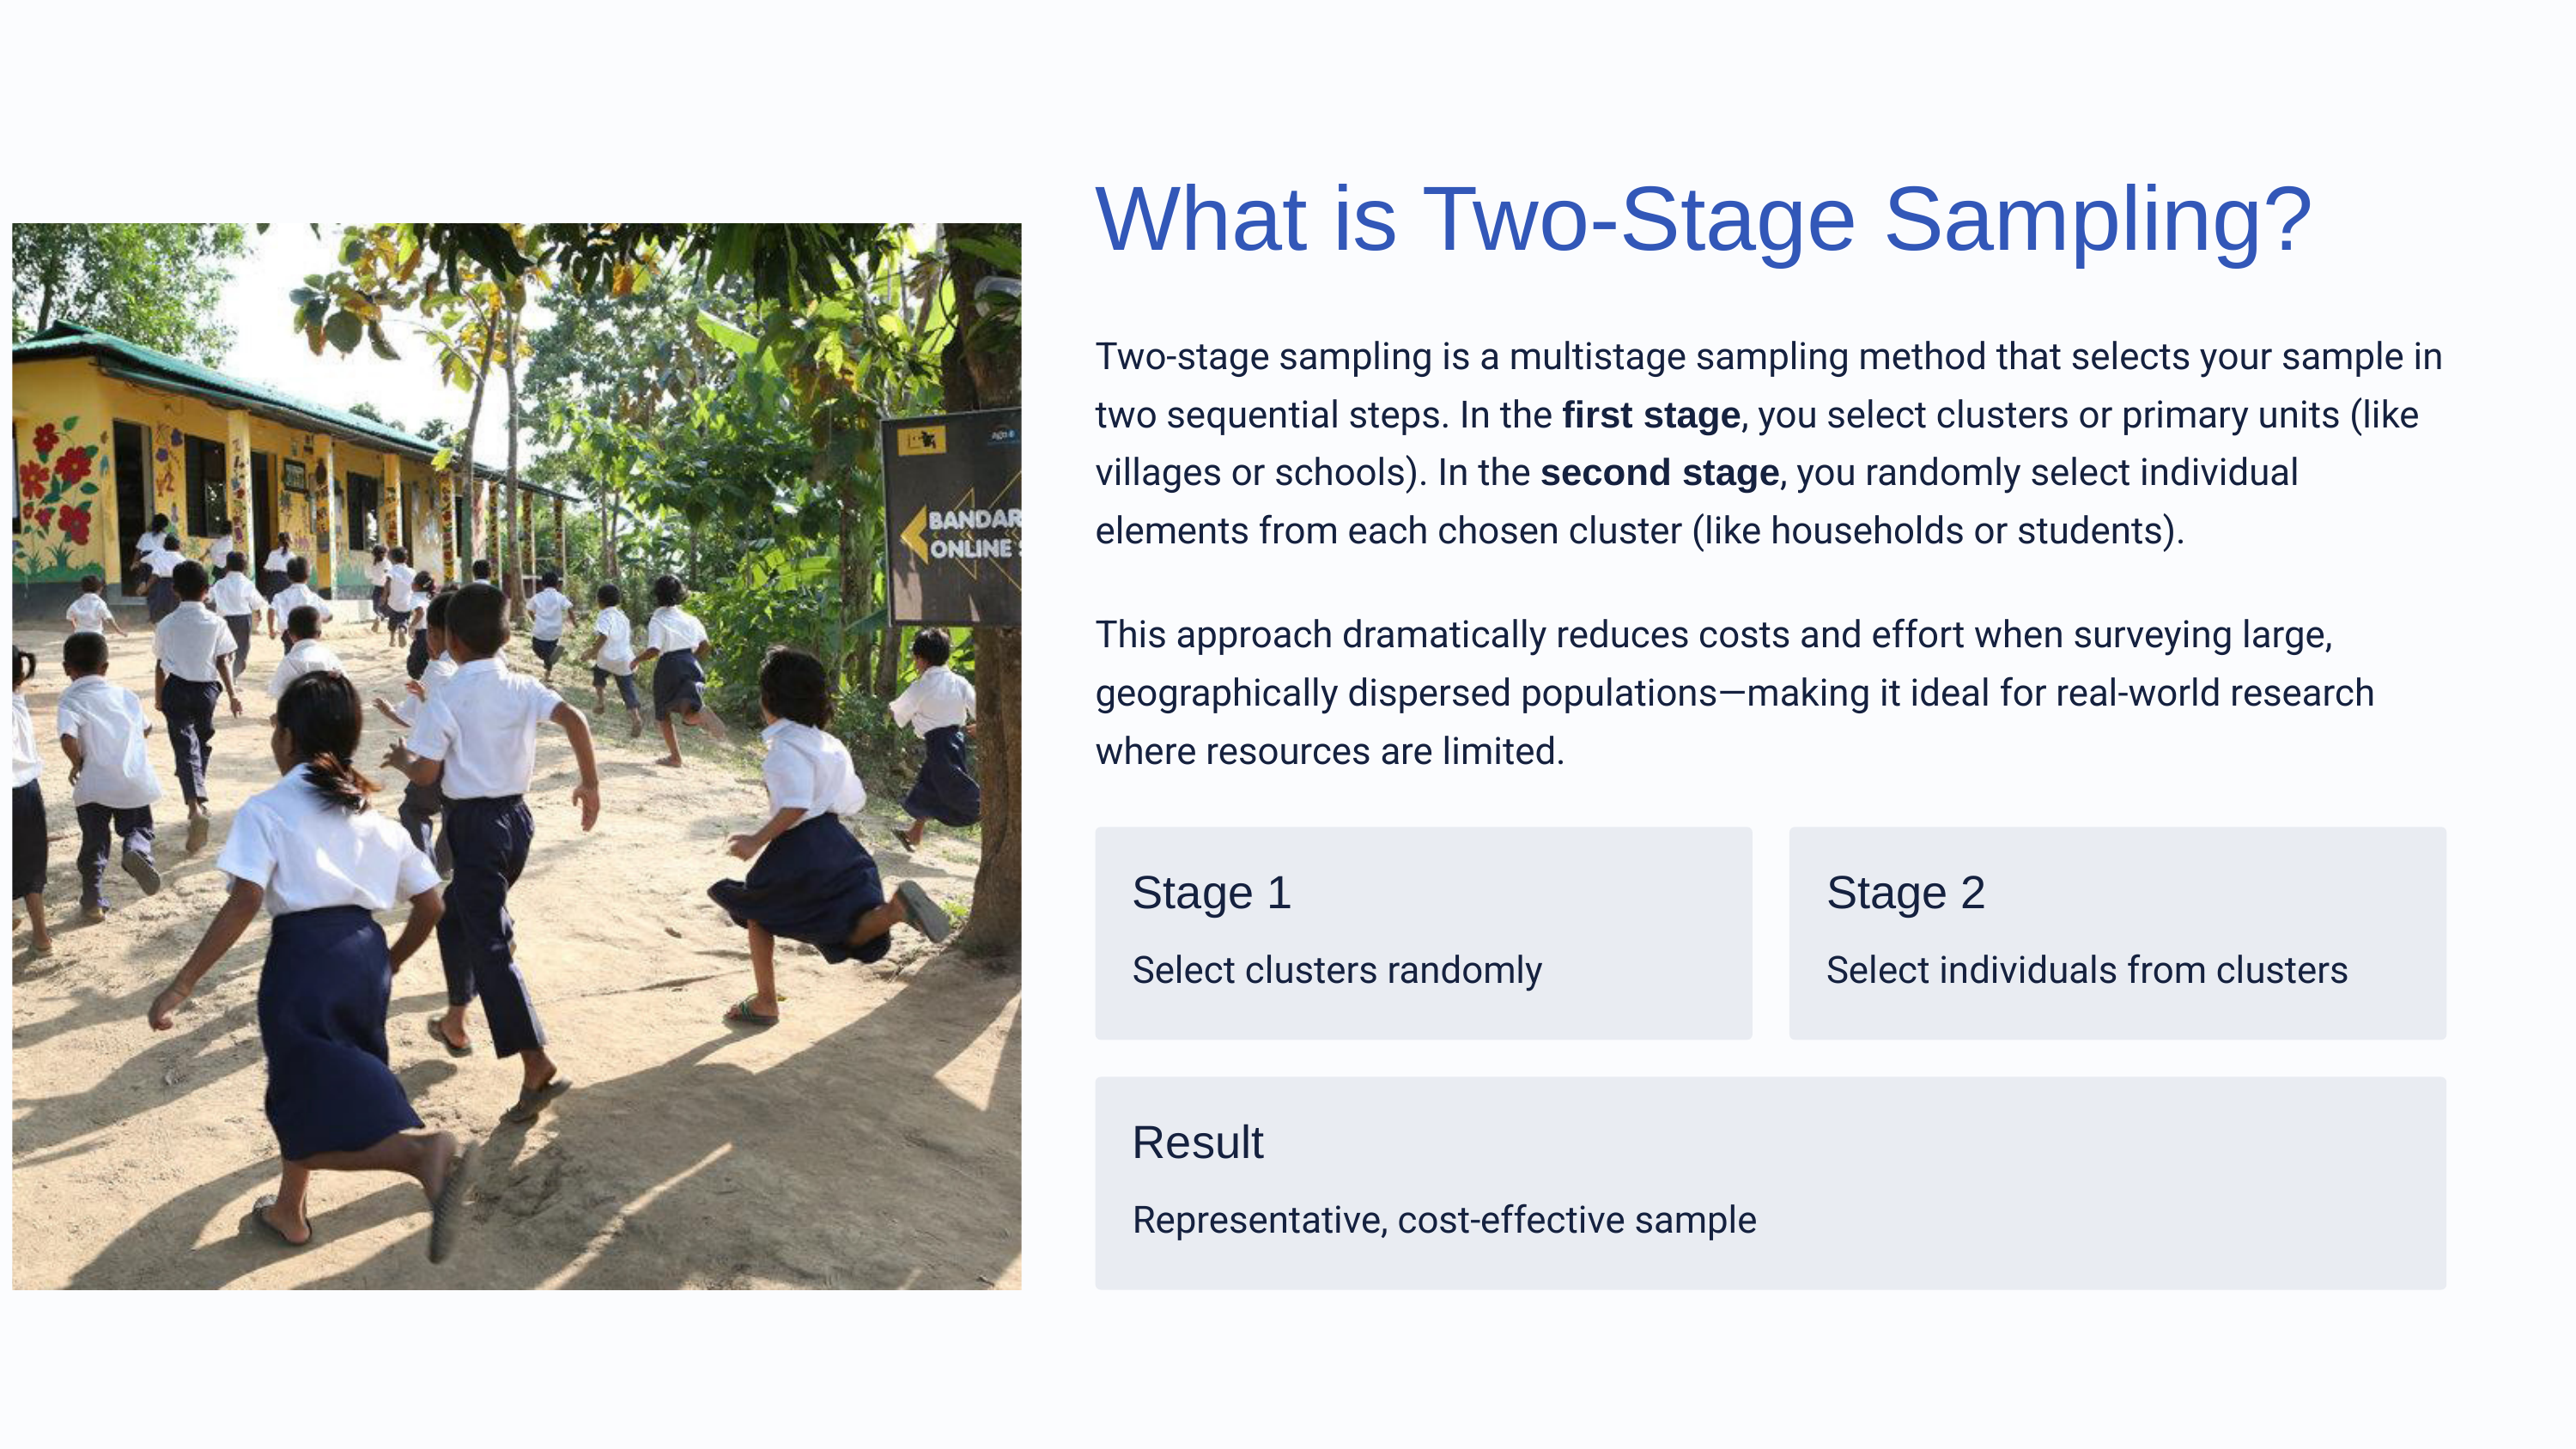

What is Two-Stage Sampling?

Two-stage sampling is a multistage sampling method that selects your sample in two sequential steps. In the first stage, you select clusters or primary units (like villages or schools). In the second stage, you randomly select individual elements from each chosen cluster (like households or students).
This approach dramatically reduces costs and effort when surveying large, geographically dispersed populations—making it ideal for real-world research where resources are limited.

Stage 1
Stage 2
Select clusters randomly
Select individuals from clusters

Result
Representative, cost-effective sample